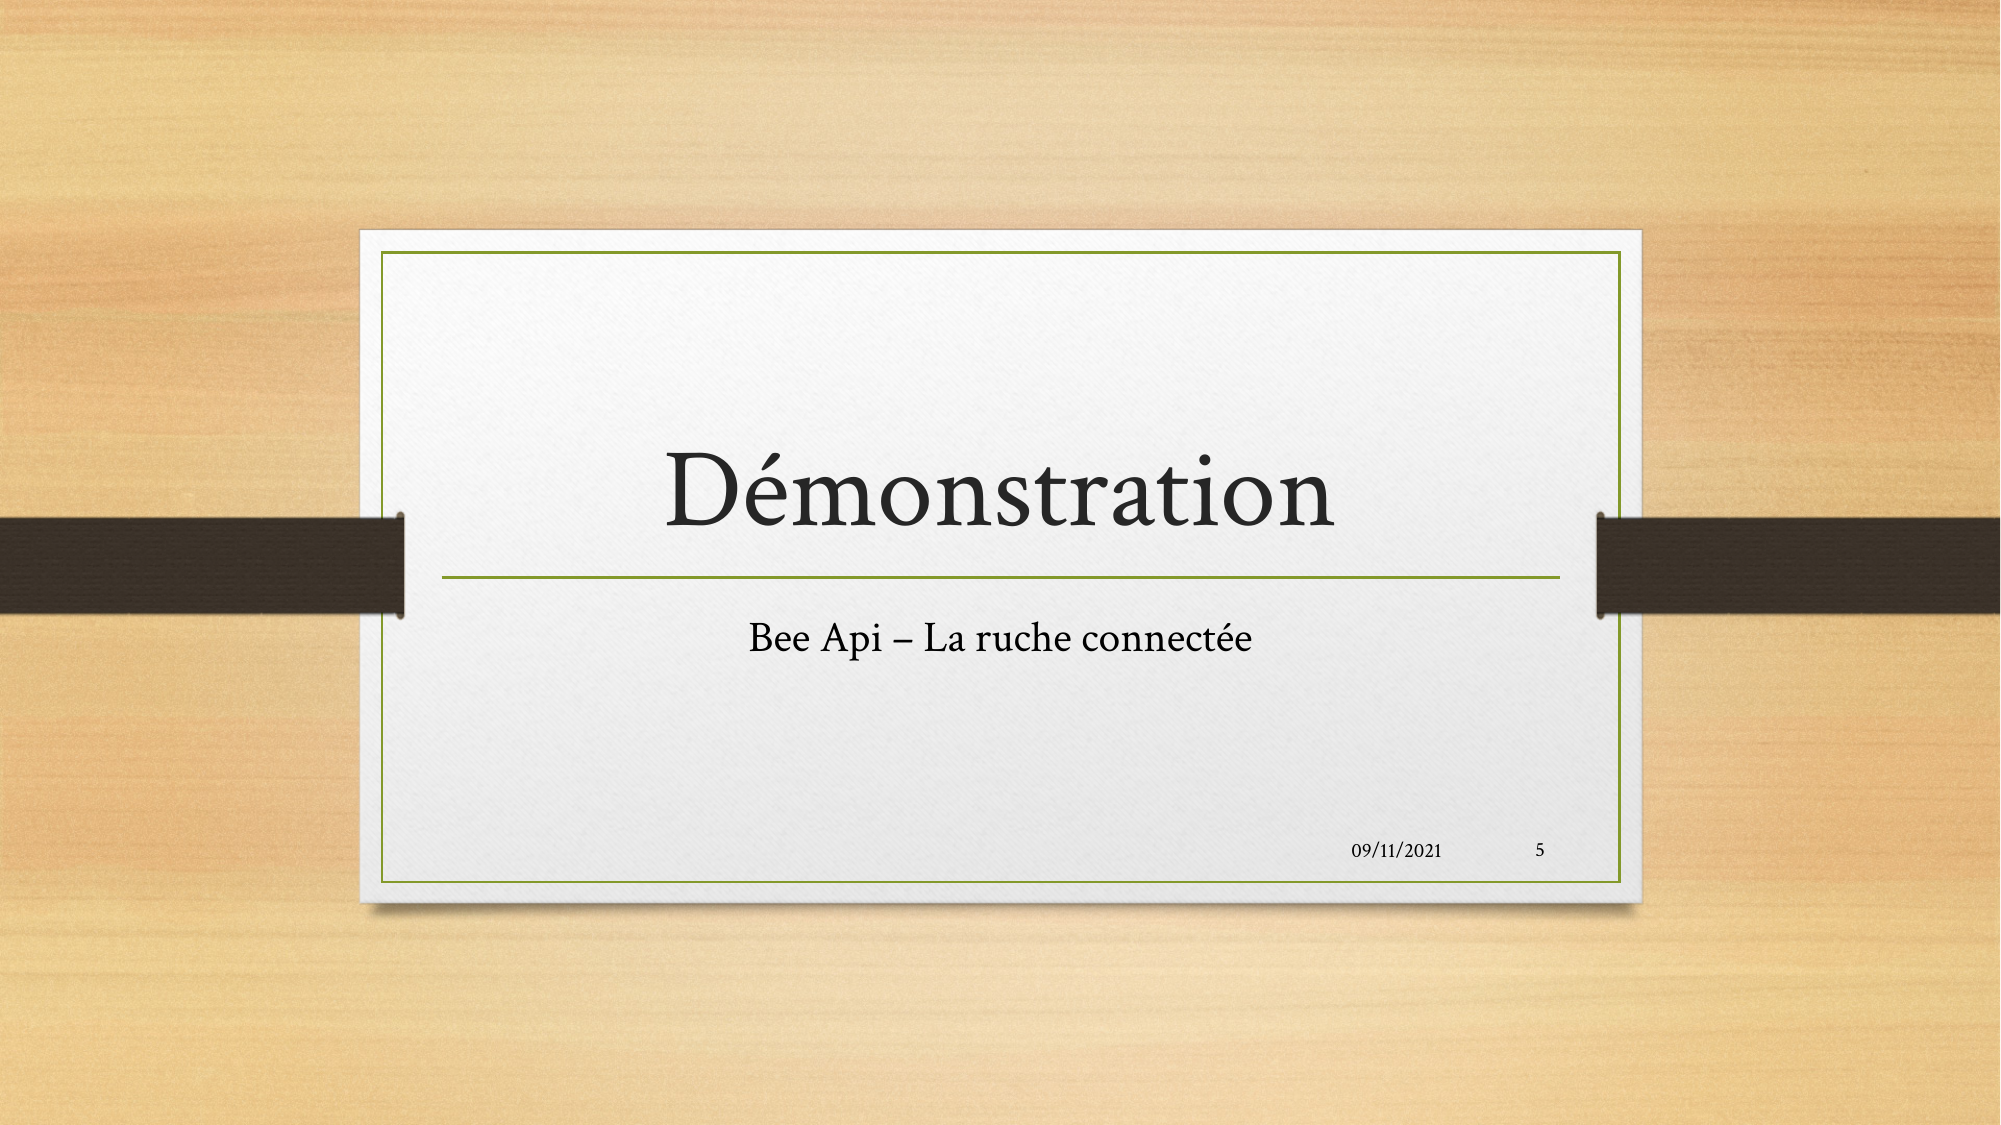

# Démonstration
Bee Api – La ruche connectée
09/11/2021
5